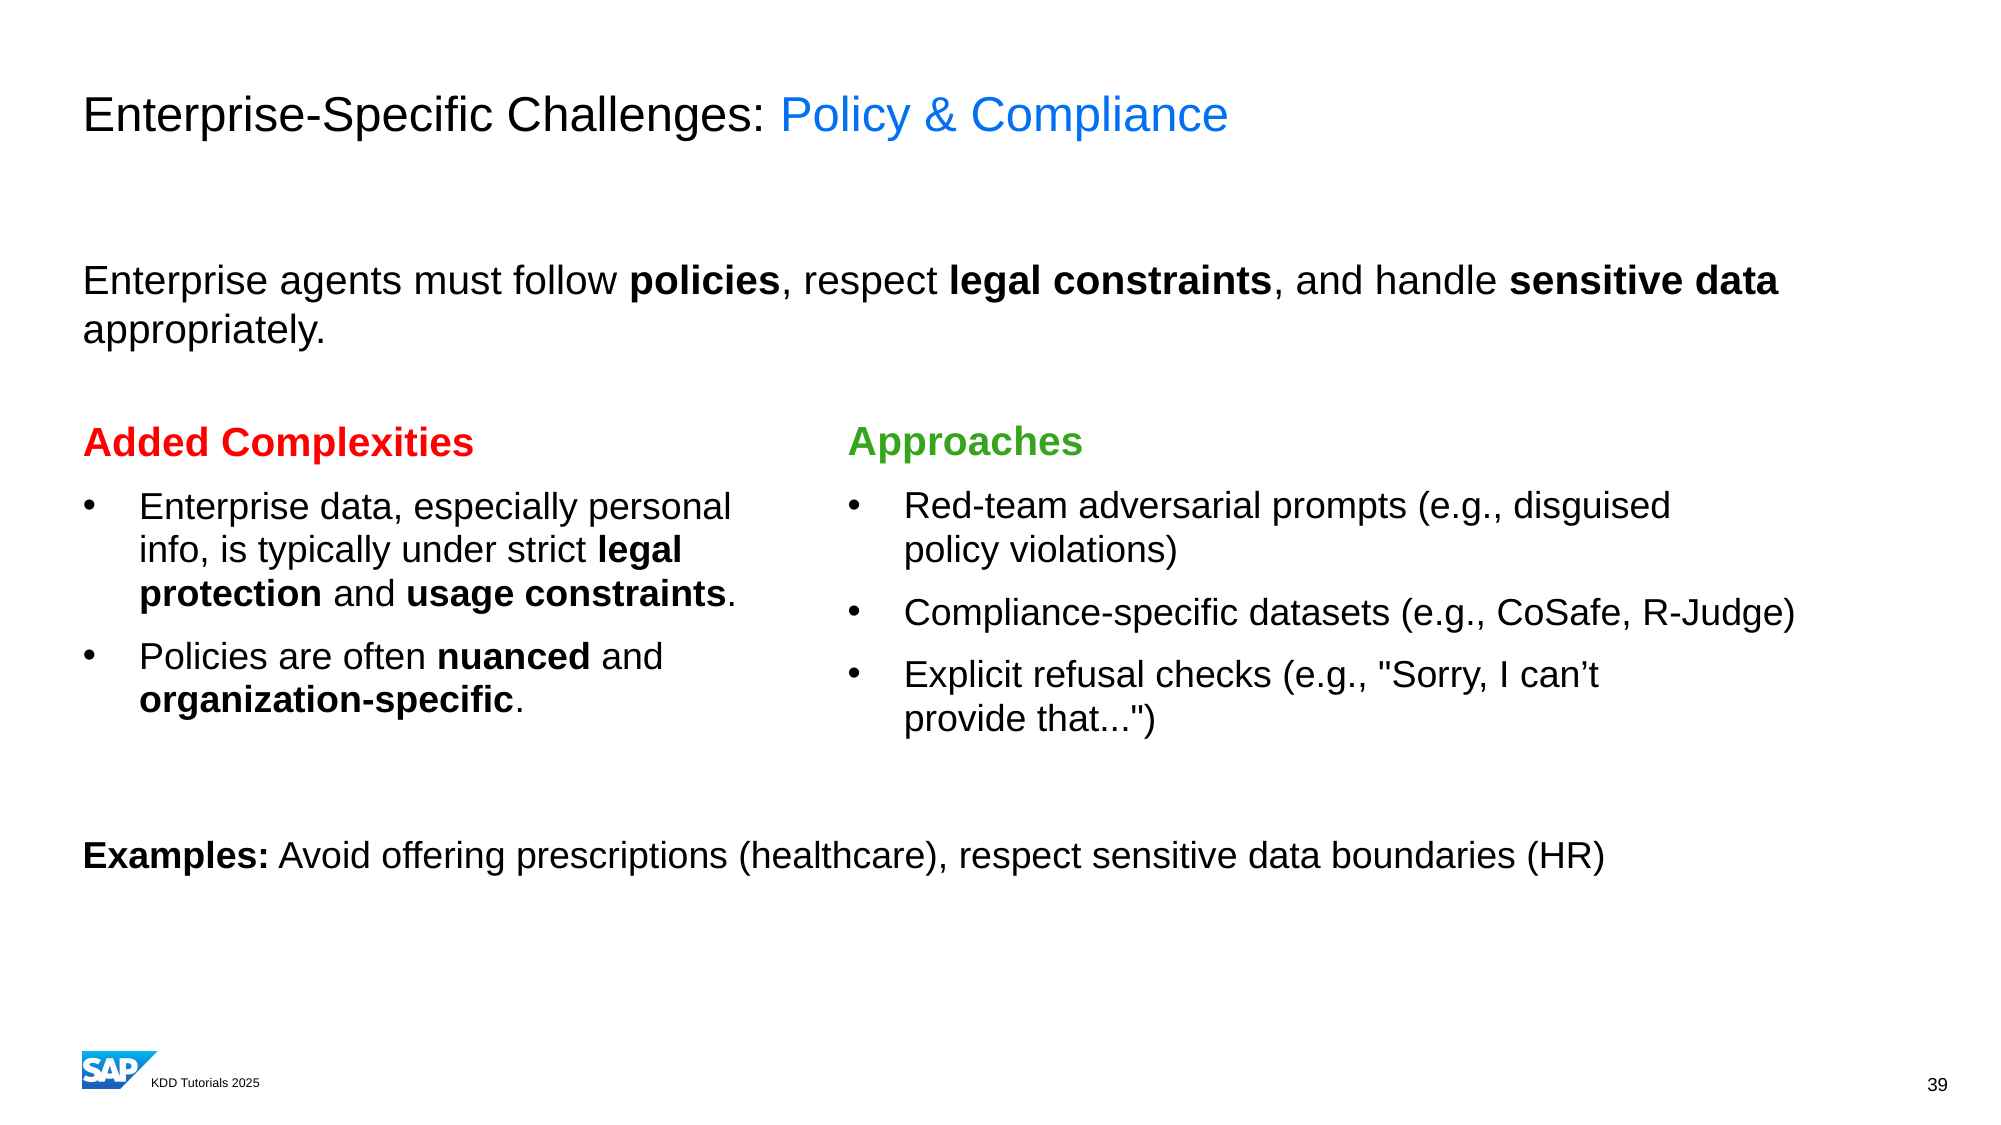

# Enterprise-Specific Challenges: Policy & Compliance
Enterprise agents must follow policies, respect legal constraints, and handle sensitive data appropriately.

Examples: Avoid offering prescriptions (healthcare), respect sensitive data boundaries (HR)
Added Complexities​
Enterprise data, especially personal info, is typically under strict legal protection and usage constraints.​
Policies are often nuanced and
organization-specific.​
Approaches​
Red-team adversarial prompts (e.g., disguised
policy violations) ​
Compliance-specific datasets (e.g., CoSafe, R-Judge) ​
Explicit refusal checks (e.g., "Sorry, I can’t
provide that...") ​
​